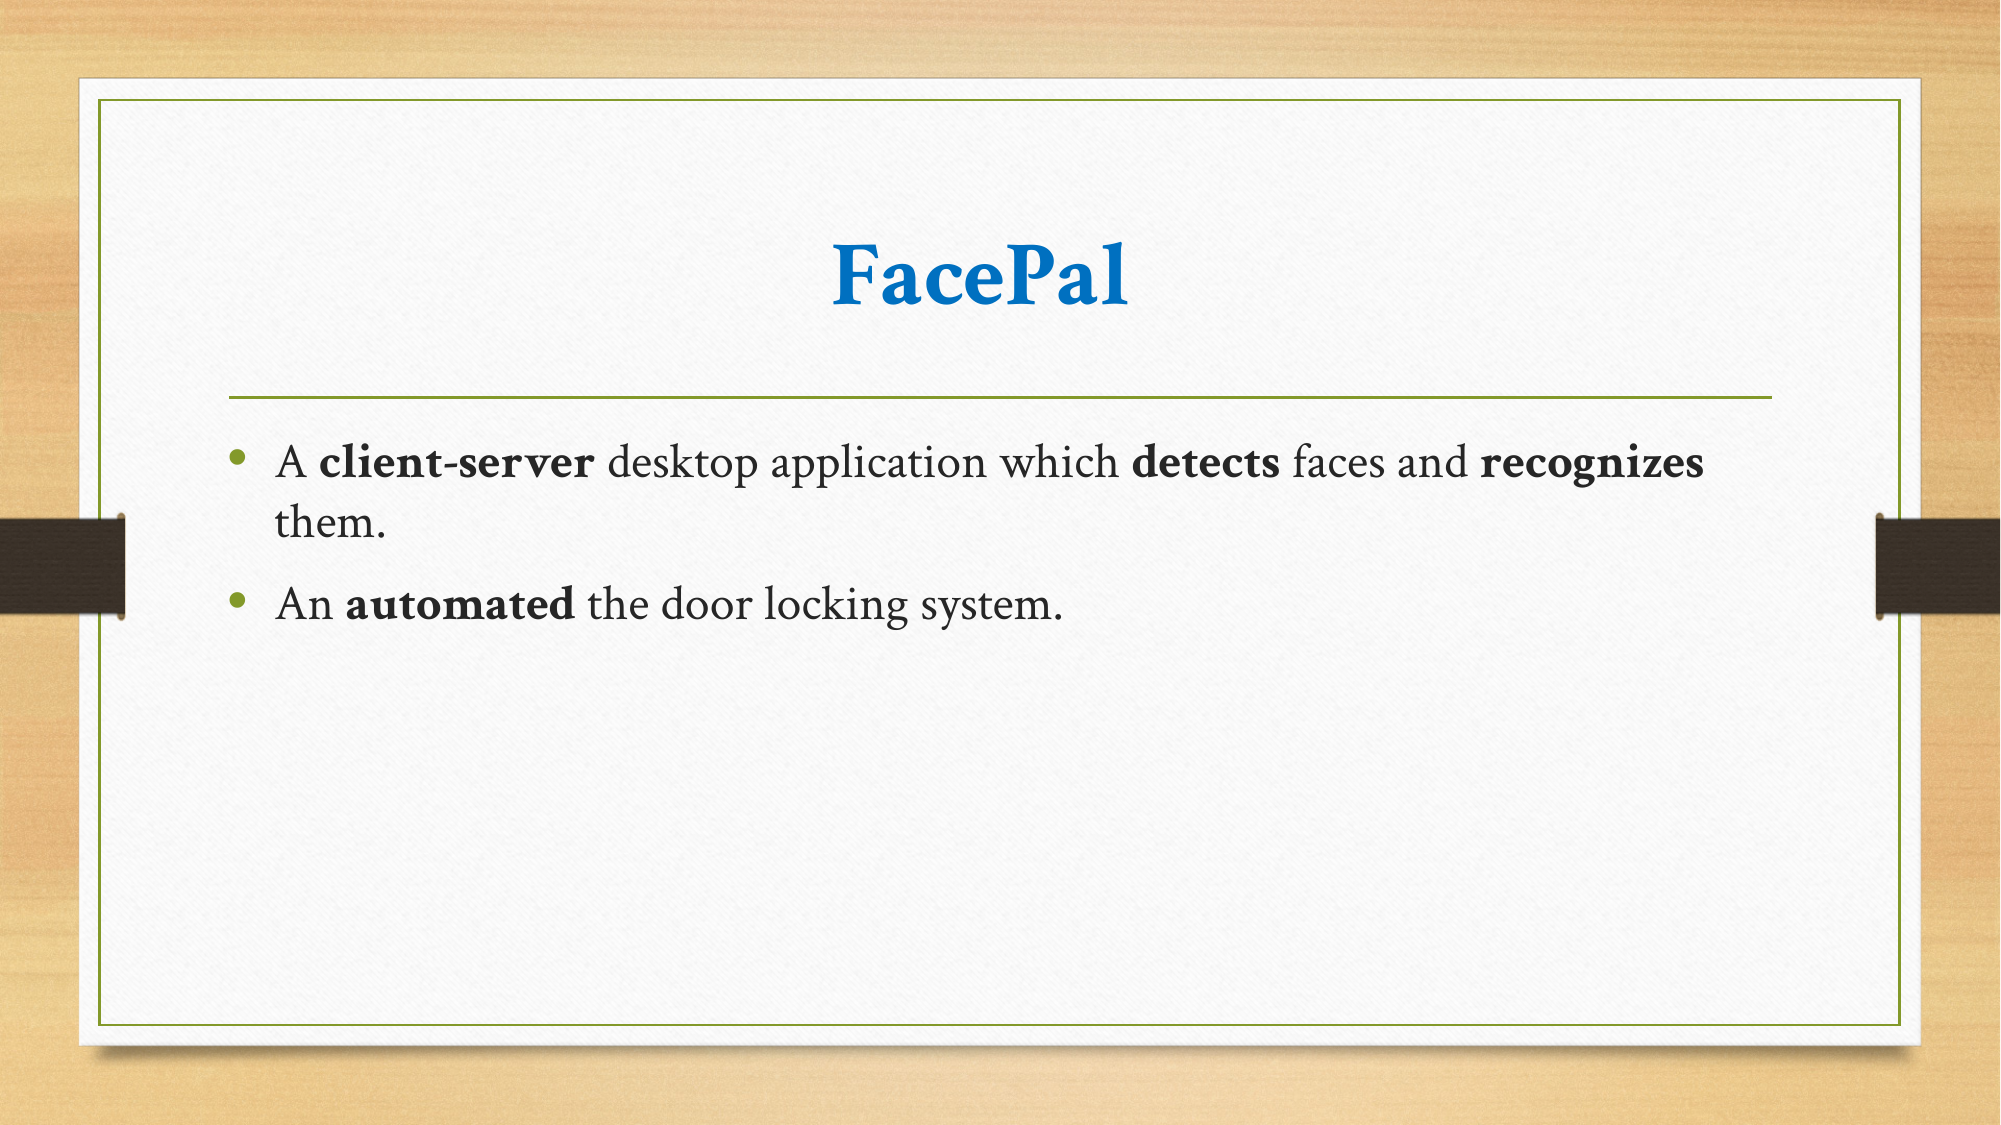

# FacePal
A client-server desktop application which detects faces and recognizes them.
An automated the door locking system.